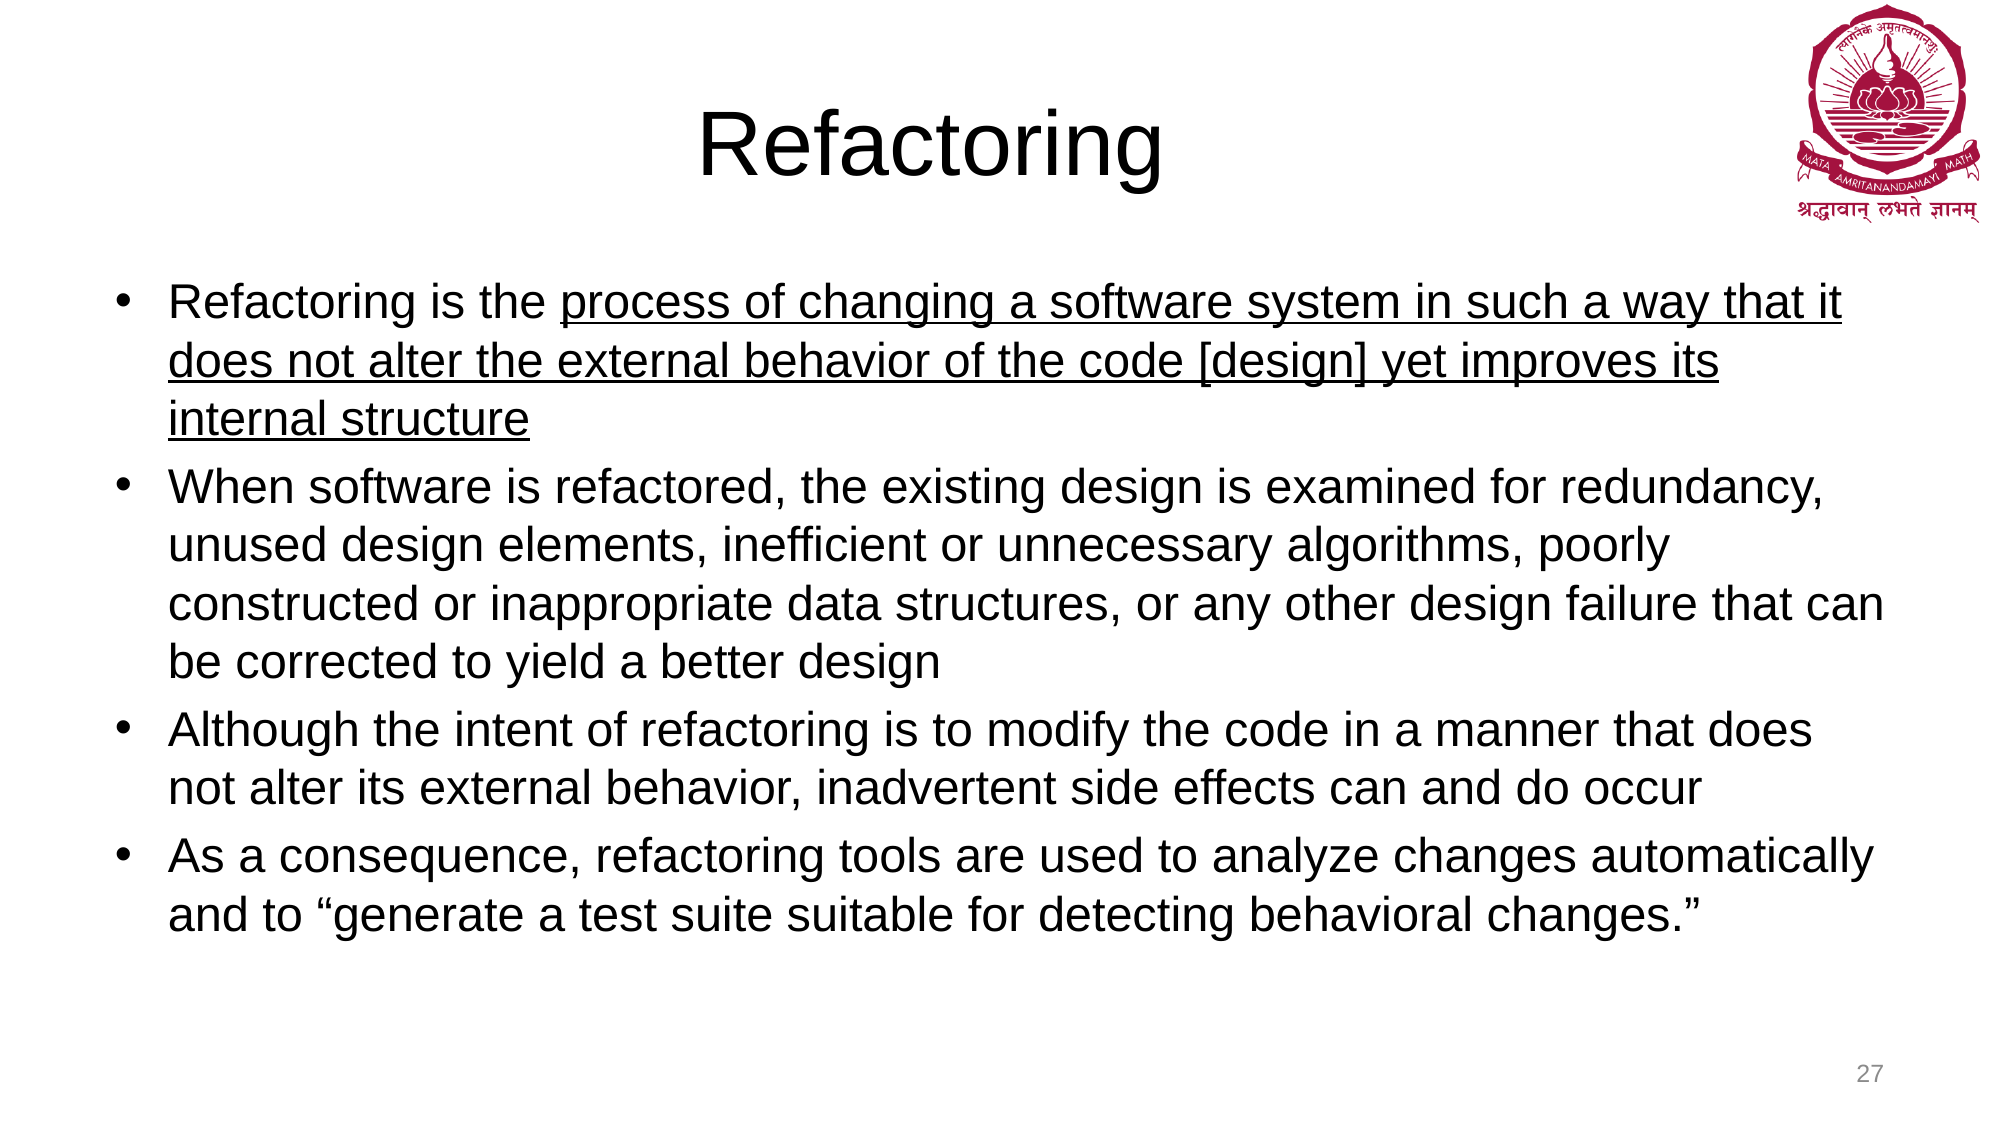

# Refactoring
Refactoring is the process of changing a software system in such a way that it does not alter the external behavior of the code [design] yet improves its internal structure
When software is refactored, the existing design is examined for redundancy, unused design elements, inefficient or unnecessary algorithms, poorly constructed or inappropriate data structures, or any other design failure that can be corrected to yield a better design
Although the intent of refactoring is to modify the code in a manner that does not alter its external behavior, inadvertent side effects can and do occur
As a consequence, refactoring tools are used to analyze changes automatically and to “generate a test suite suitable for detecting behavioral changes.”
27